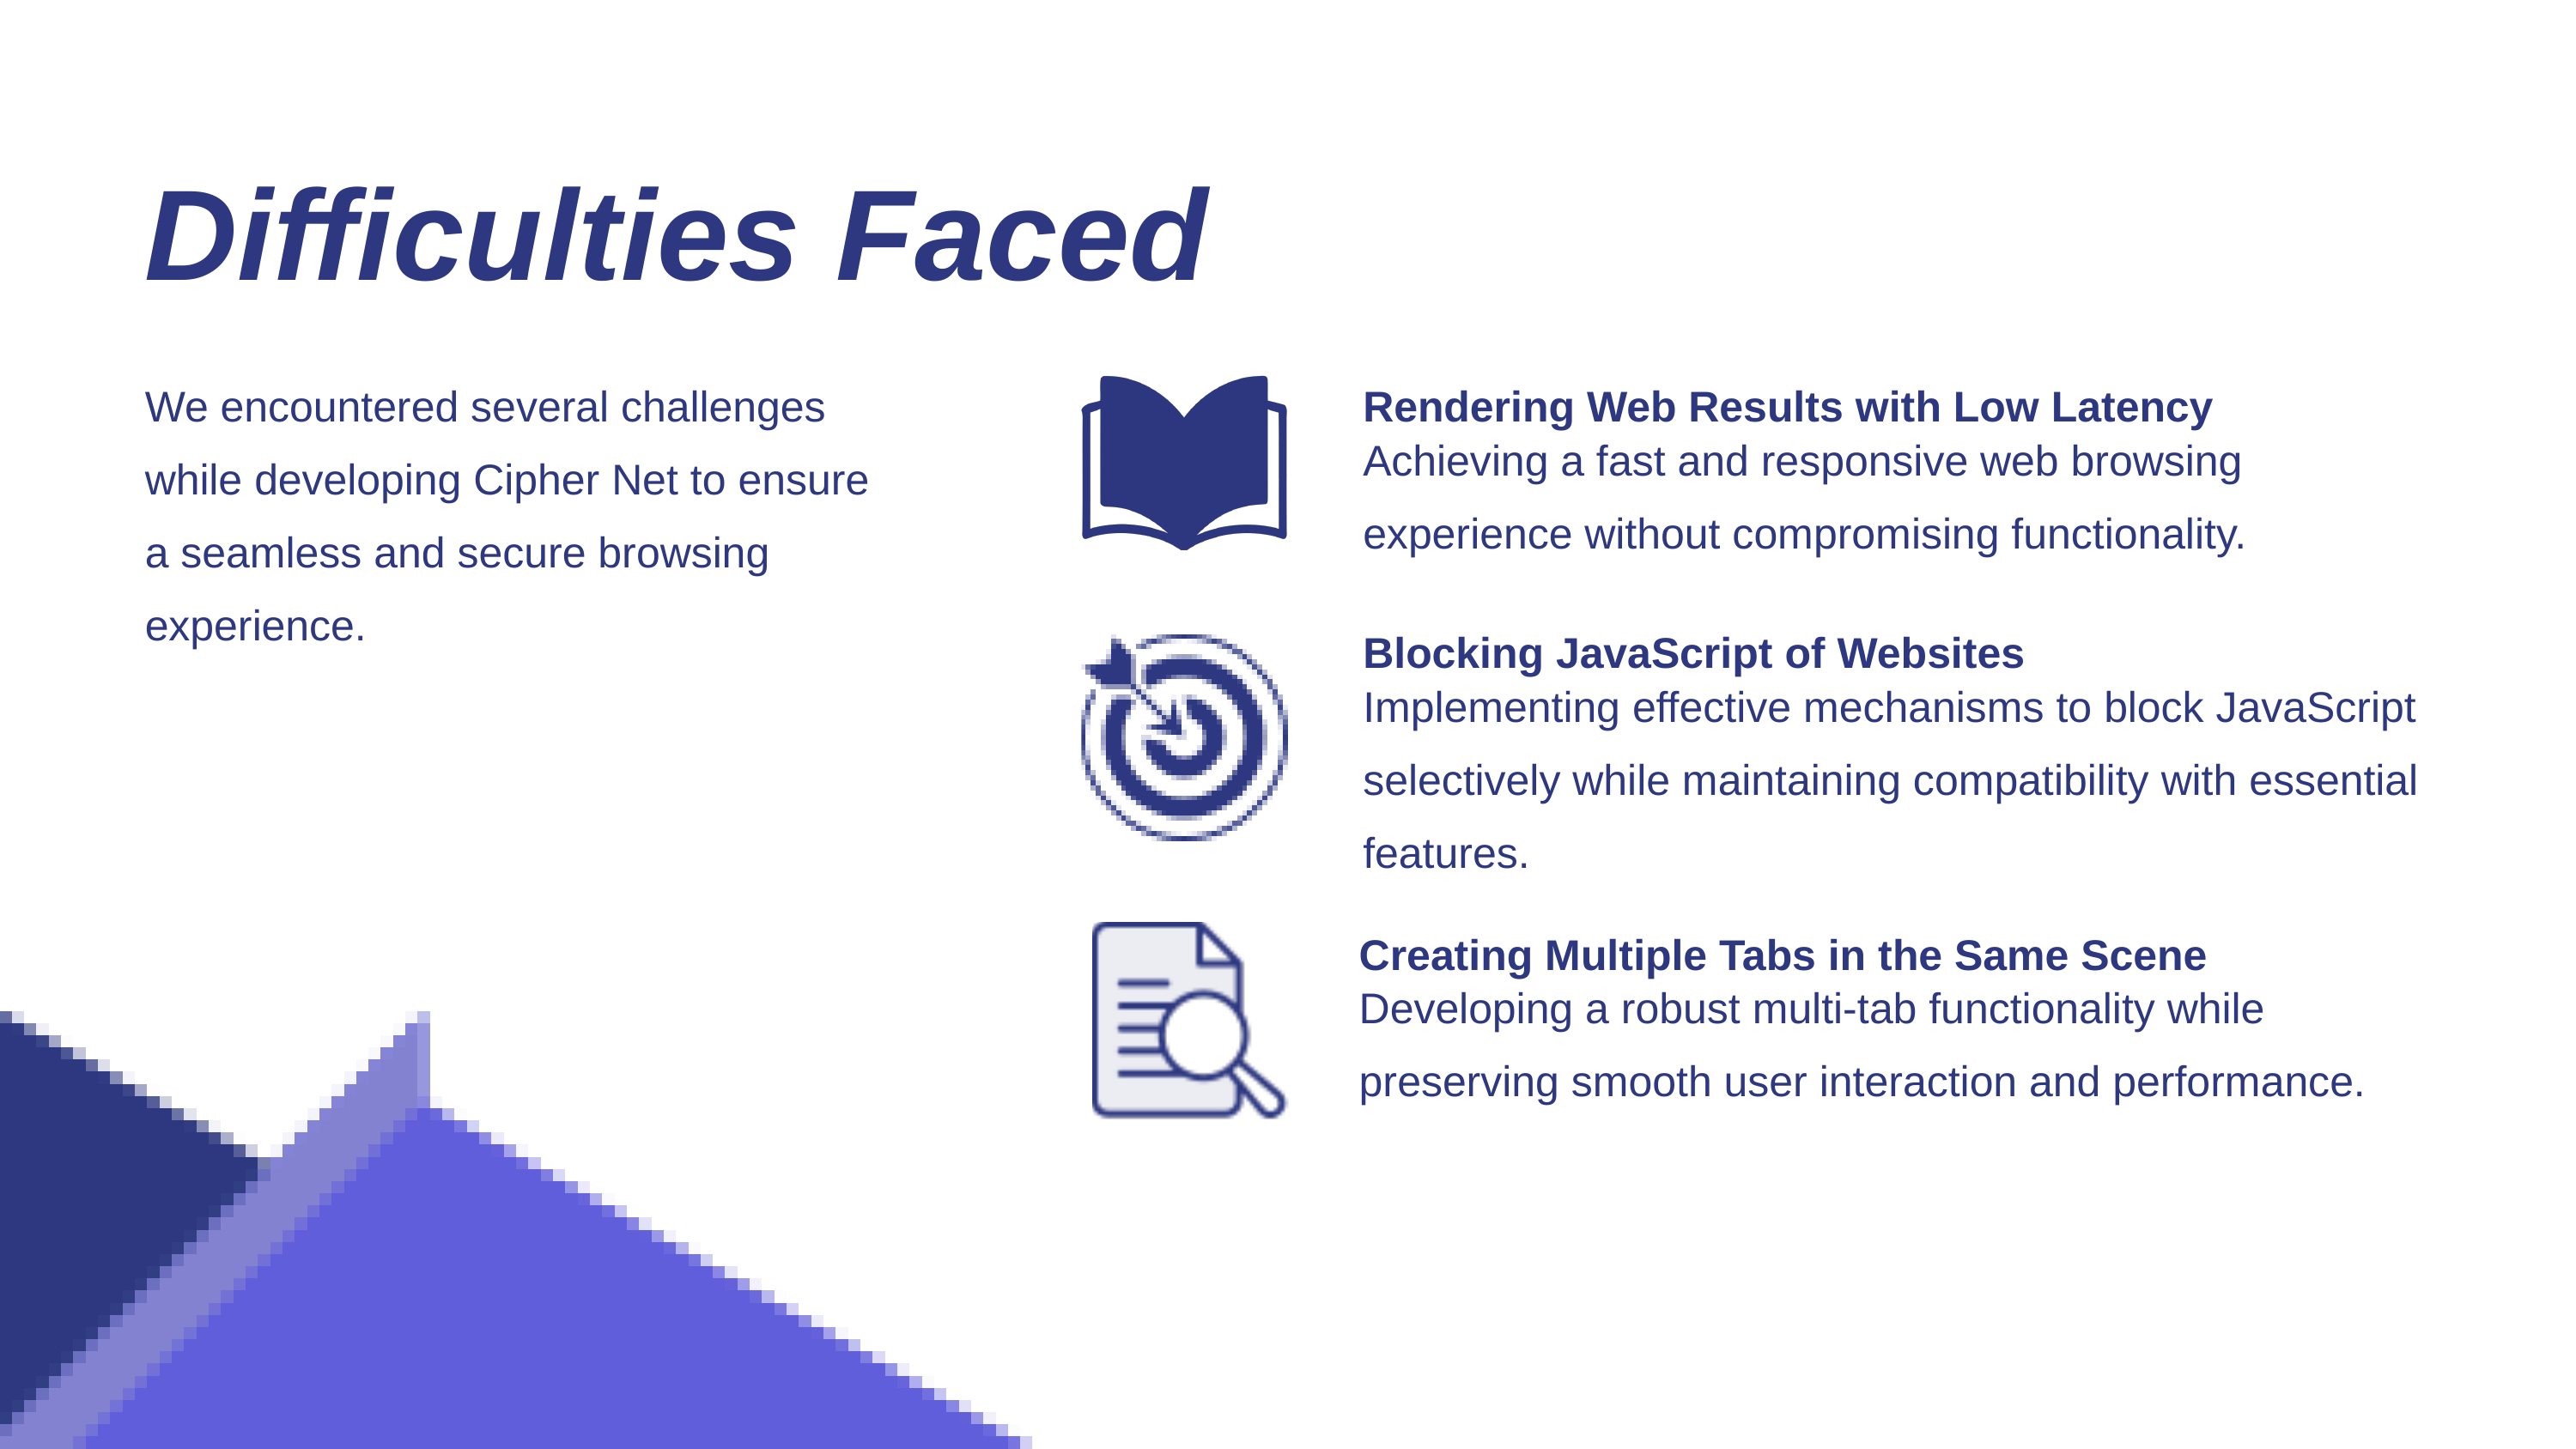

Difficulties Faced
We encountered several challenges while developing Cipher Net to ensure a seamless and secure browsing experience.
Rendering Web Results with Low Latency

Achieving a fast and responsive web browsing experience without compromising functionality.
Blocking JavaScript of Websites

Implementing effective mechanisms to block JavaScript selectively while maintaining compatibility with essential features.
Creating Multiple Tabs in the Same Scene

Developing a robust multi-tab functionality while preserving smooth user interaction and performance.